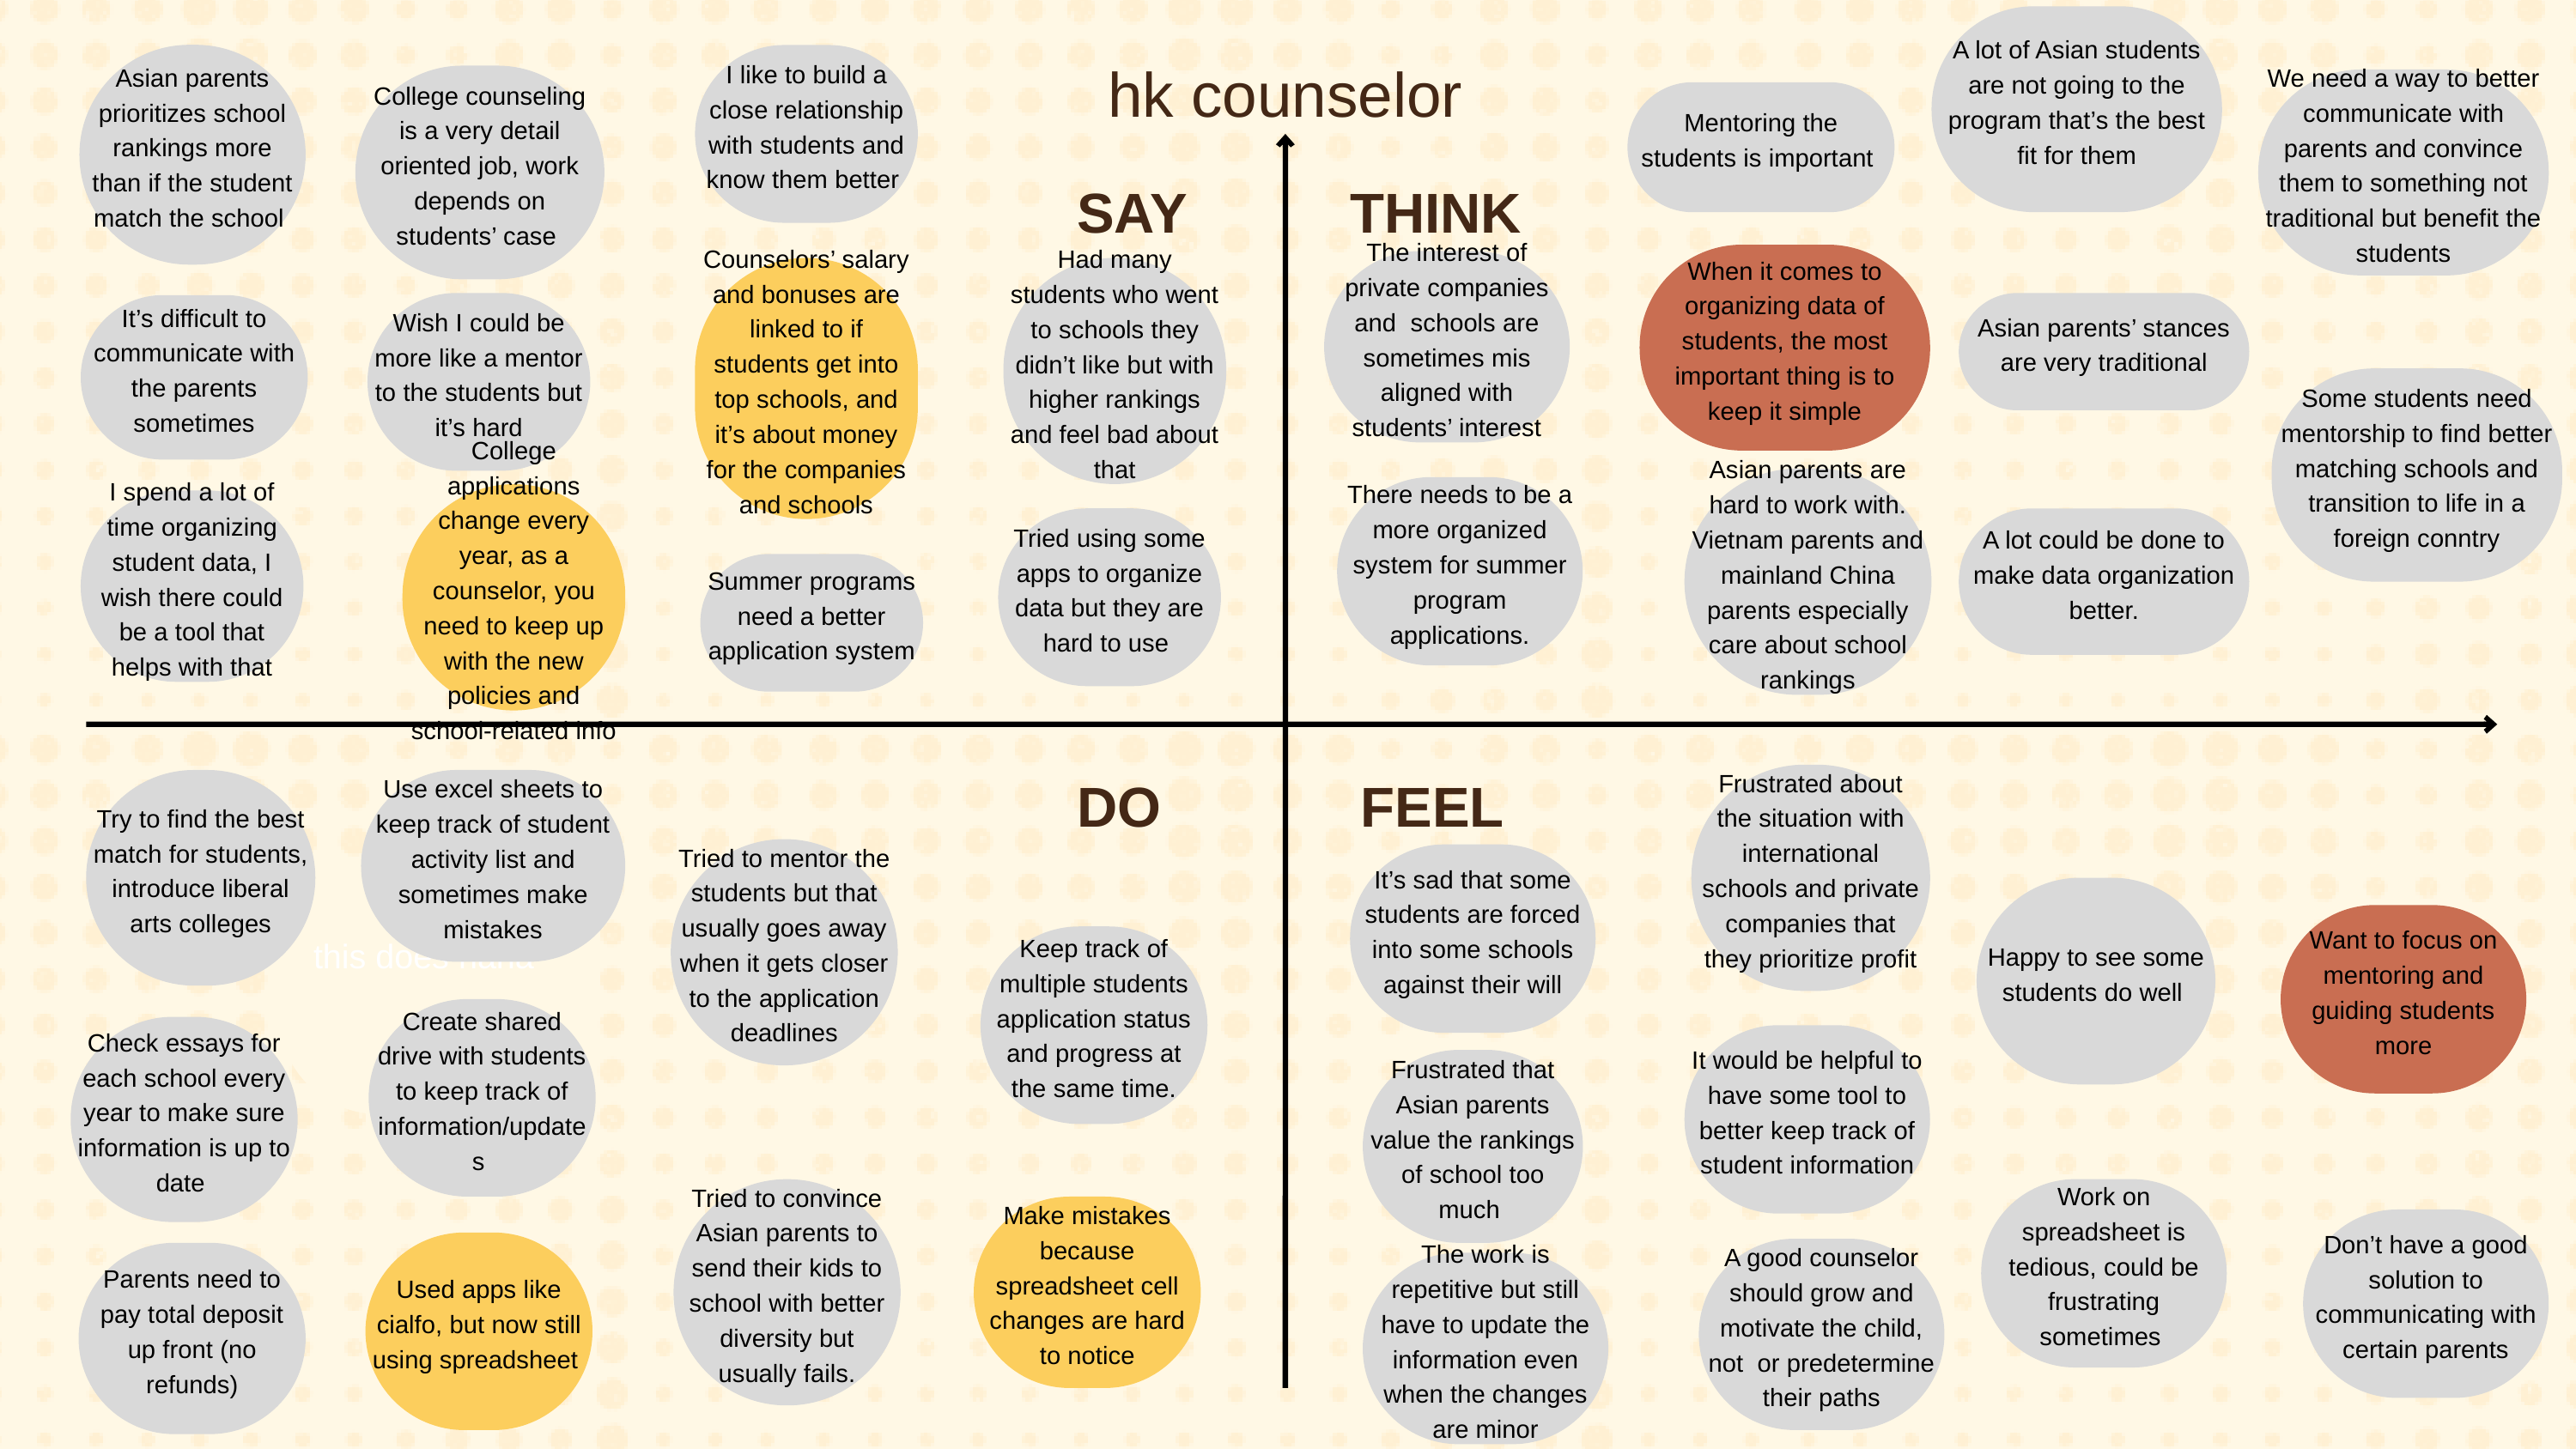

A lot of Asian students are not going to the program that’s the best fit for them

Asian parents prioritizes school rankings more than if the student match the school

I like to build a close relationship with students and know them better
hk counselor

College counseling is a very detail oriented job, work depends on students’ case

We need a way to better communicate with parents and convince them to something not traditional but benefit the students

Mentoring the students is important

SAY
THINK

When it comes to organizing data of students, the most important thing is to keep it simple

The interest of private companies and  schools are sometimes mis aligned with students’ interest

Counselors’ salary and bonuses are linked to if students get into top schools, and it’s about money for the companies and schools

Had many students who went to schools they didn’t like but with higher rankings and feel bad about that

Wish I could be more like a mentor to the students but it’s hard

Asian parents’ stances are very traditional

It’s difficult to communicate with the parents sometimes

Some students need mentorship to find better matching schools and transition to life in a foreign conntry

Asian parents are hard to work with. Vietnam parents and mainland China parents especially care about school rankings

There needs to be a more organized system for summer program applications.

College applications change every year, as a counselor, you need to keep up with the new policies and school-related info

I spend a lot of time organizing student data, I wish there could be a tool that helps with that

Tried using some apps to organize data but they are hard to use

A lot could be done to make data organization better.

Summer programs need a better application system

DO
FEEL

Frustrated about the situation with international schools and private companies that they prioritize profit

Try to find the best match for students, introduce liberal arts colleges

Use excel sheets to keep track of student activity list and sometimes make mistakes

Tried to mentor the students but that usually goes away when it gets closer to the application deadlines

It’s sad that some students are forced into some schools against their will

this does haha

Happy to see some students do well

Want to focus on mentoring and guiding students more

Keep track of multiple students application status and progress at the same time.

Create shared drive with students to keep track of information/updates

Check essays for each school every year to make sure information is up to date

It would be helpful to have some tool to better keep track of student information

Frustrated that Asian parents value the rankings of school too much

Tried to convince Asian parents to send their kids to school with better diversity but usually fails.

Work on spreadsheet is tedious, could be frustrating sometimes

Make mistakes because spreadsheet cell changes are hard to notice

Don’t have a good solution to communicating with certain parents

Used apps like cialfo, but now still using spreadsheet

A good counselor should grow and motivate the child, not  or predetermine their paths

Parents need to pay total deposit up front (no refunds)

The work is repetitive but still have to update the information even when the changes are minor